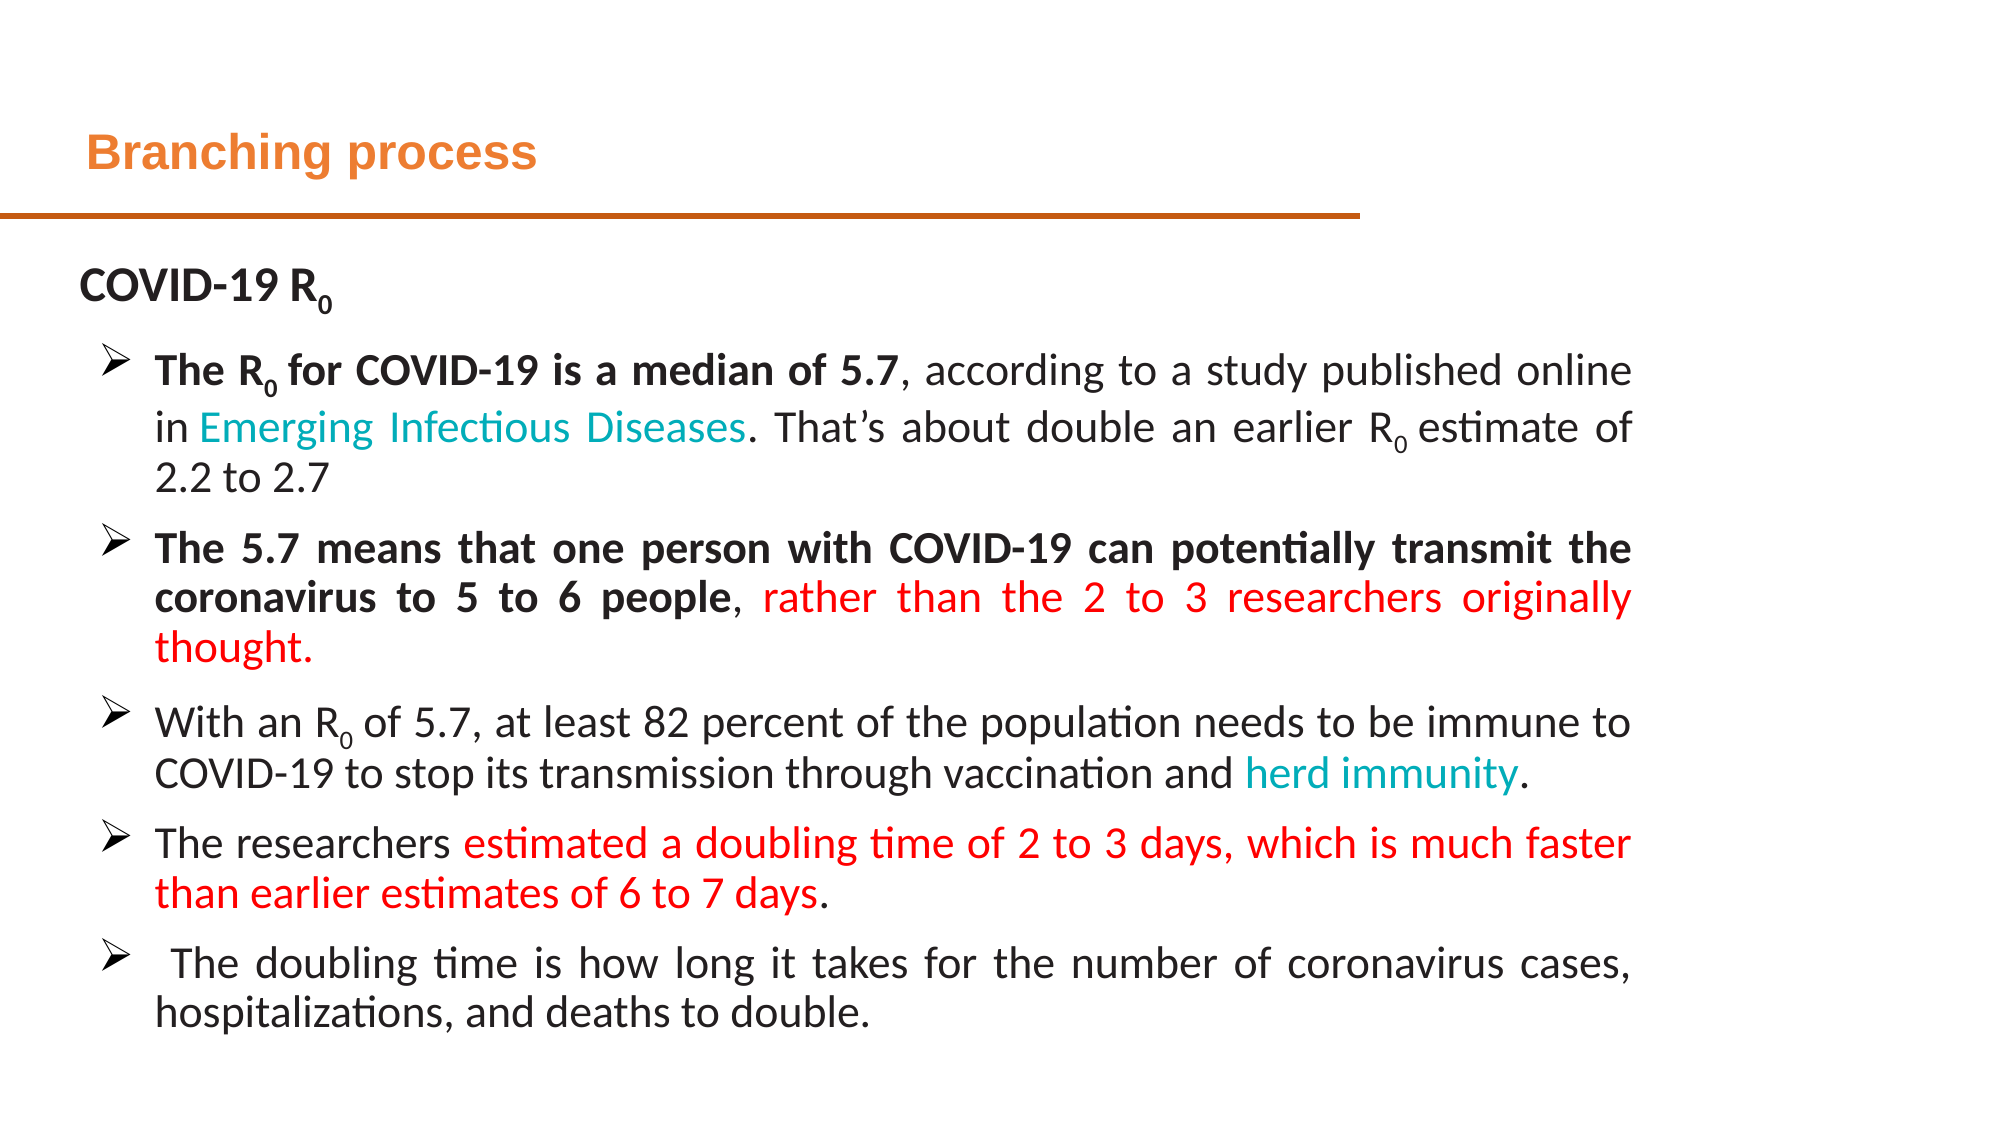

Branching process
COVID-19 R0
The R0 for COVID-19 is a median of 5.7, according to a study published online in Emerging Infectious Diseases. That’s about double an earlier R0 estimate of 2.2 to 2.7
The 5.7 means that one person with COVID-19 can potentially transmit the coronavirus to 5 to 6 people, rather than the 2 to 3 researchers originally thought.
With an R0 of 5.7, at least 82 percent of the population needs to be immune to COVID-19 to stop its transmission through vaccination and herd immunity.
The researchers estimated a doubling time of 2 to 3 days, which is much faster than earlier estimates of 6 to 7 days.
 The doubling time is how long it takes for the number of coronavirus cases, hospitalizations, and deaths to double.